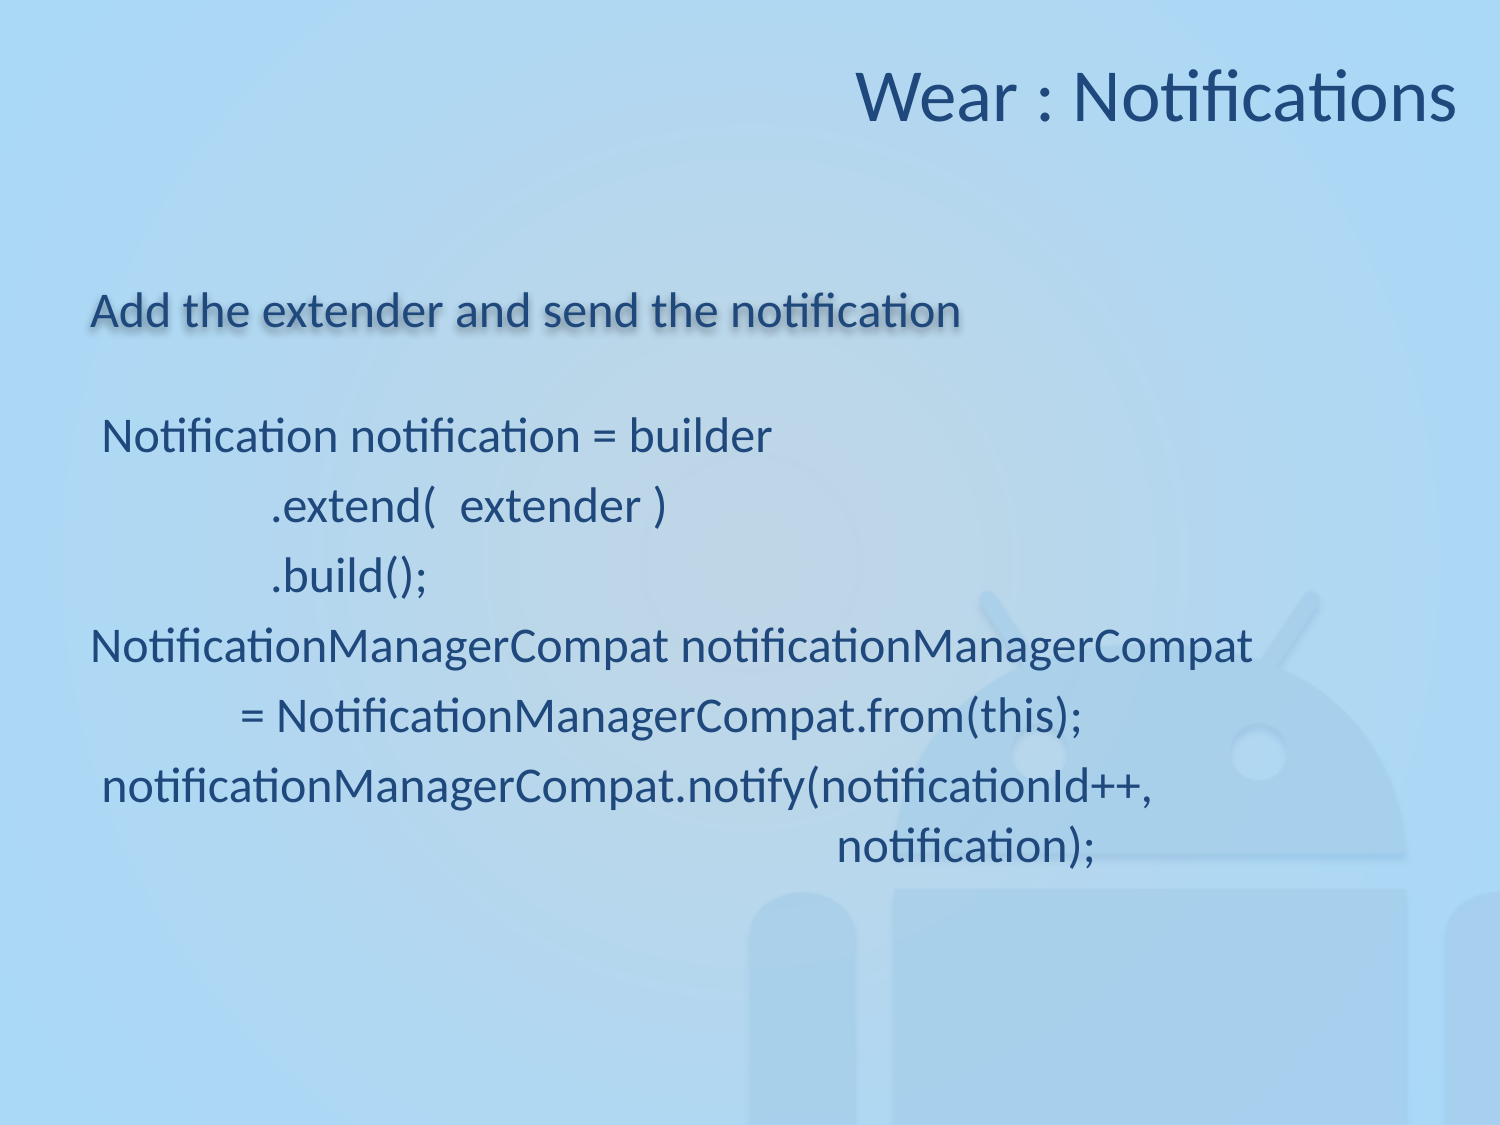

Wear : Notifications
# Add the extender and send the notification
 Notification notification = builder
                .extend(  extender )
                .build();
NotificationManagerCompat notificationManagerCompat
 	= NotificationManagerCompat.from(this);
 notificationManagerCompat.notify(notificationId++, 					             notification);